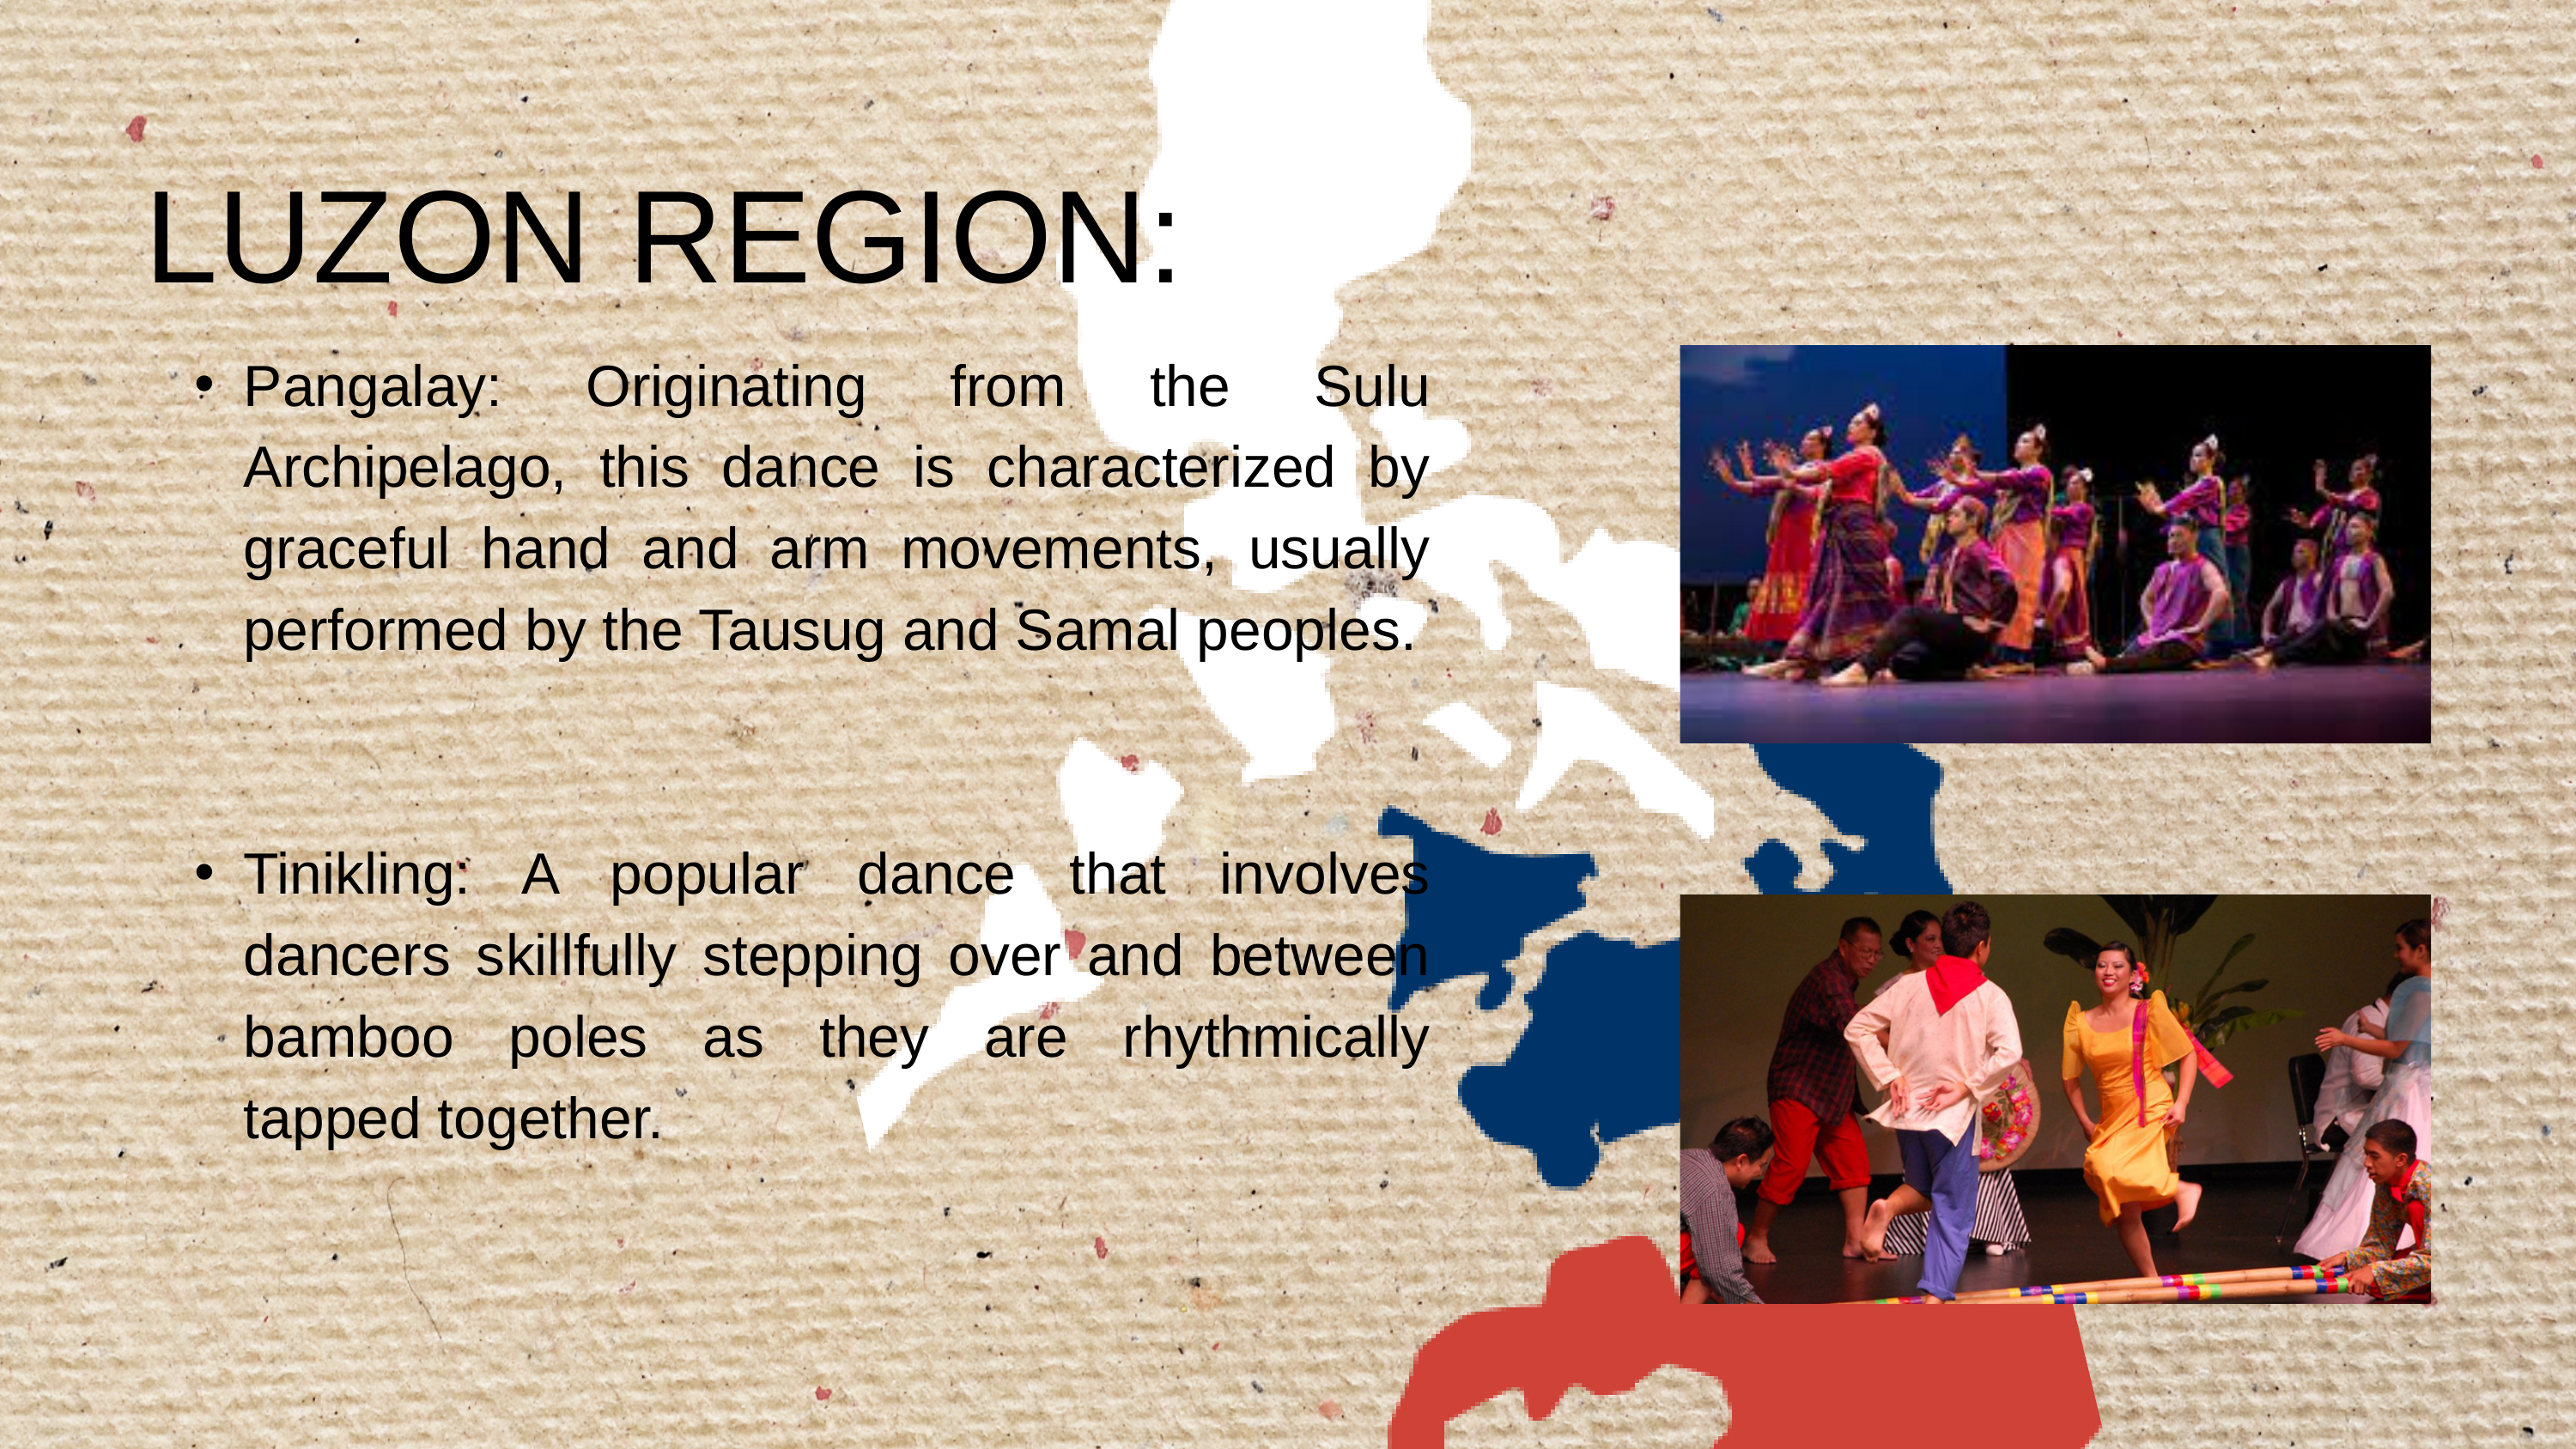

LUZON REGION:
Pangalay: Originating from the Sulu Archipelago, this dance is characterized by graceful hand and arm movements, usually performed by the Tausug and Samal peoples.

Tinikling: A popular dance that involves dancers skillfully stepping over and between bamboo poles as they are rhythmically tapped together.